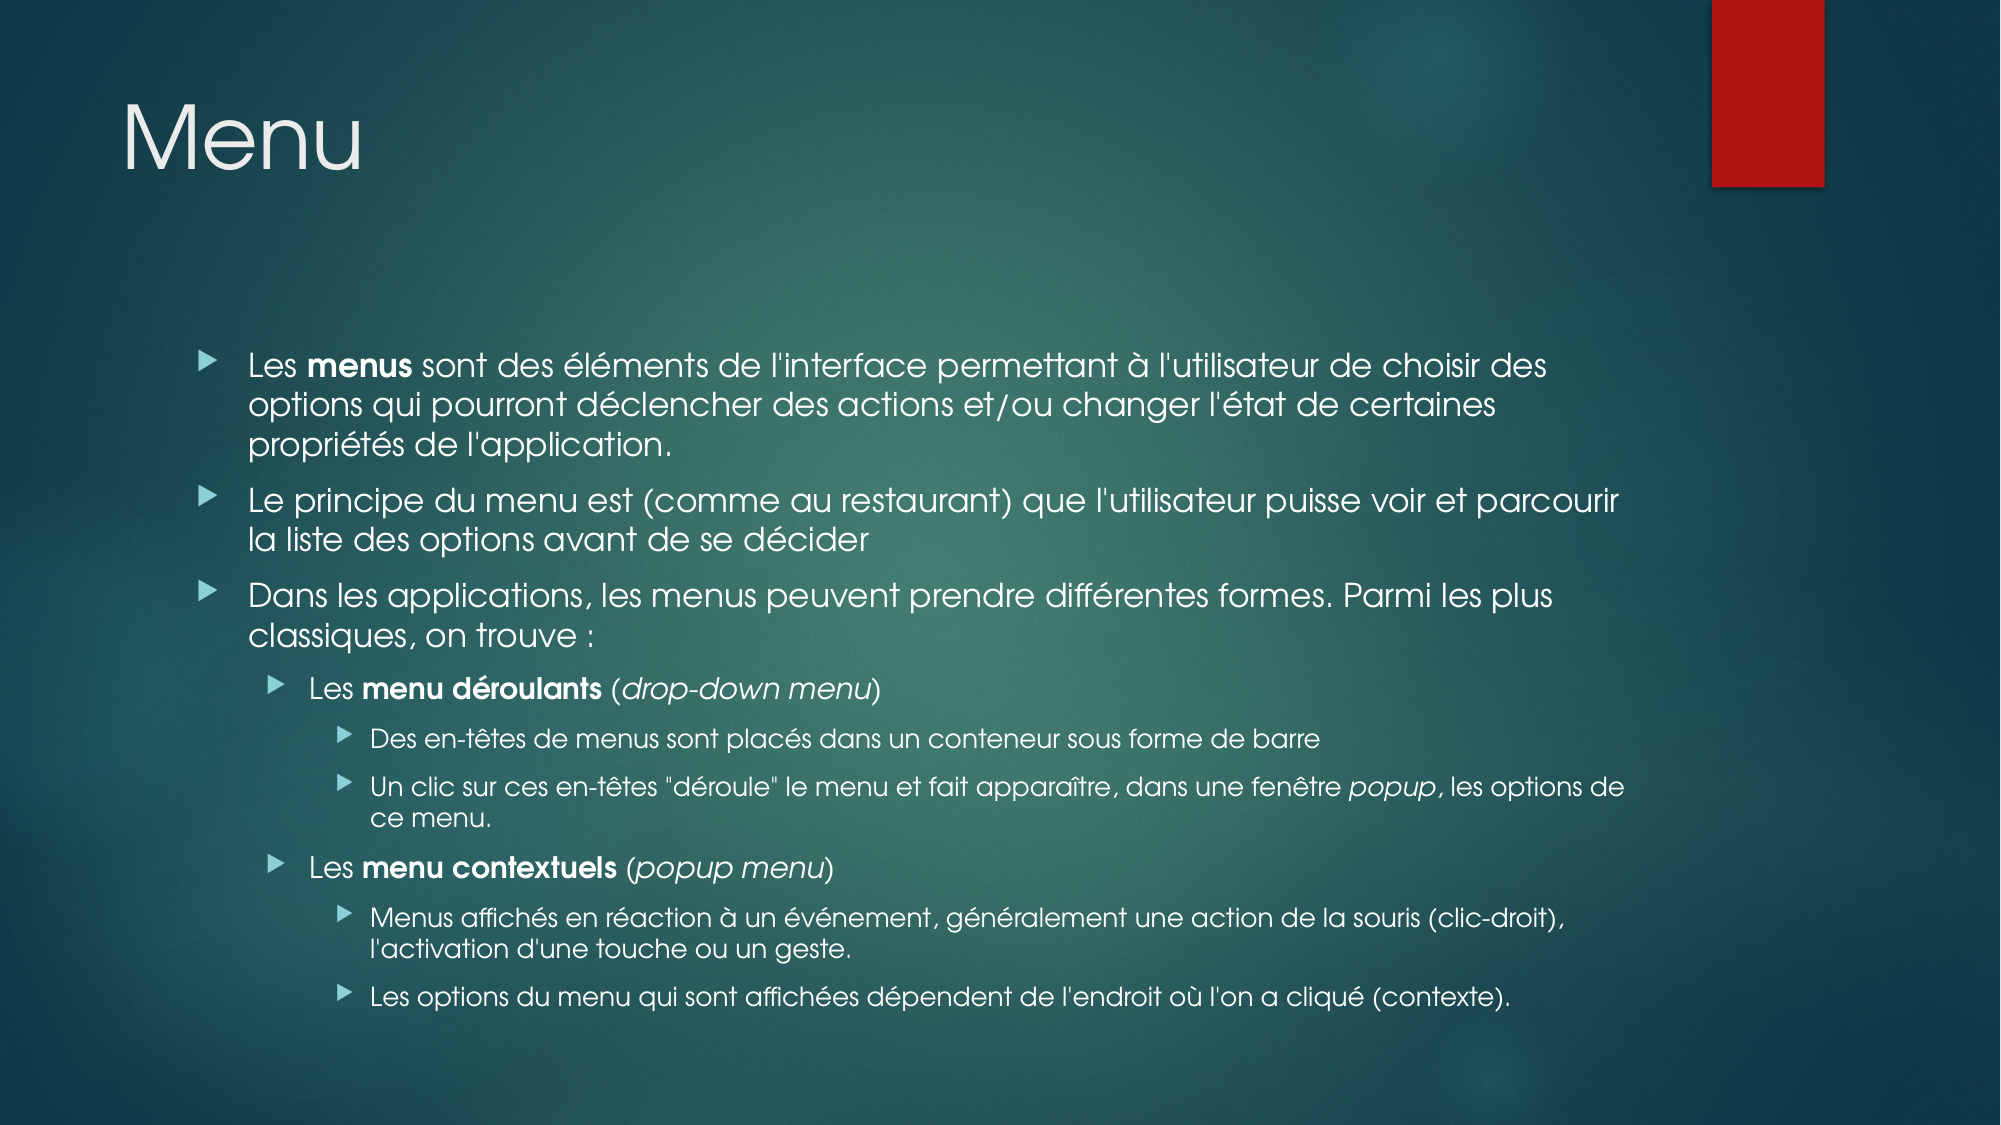

# Menu
Les menus sont des éléments de l'interface permettant à l'utilisateur de choisir des options qui pourront déclencher des actions et/ou changer l'état de certaines propriétés de l'application.
Le principe du menu est (comme au restaurant) que l'utilisateur puisse voir et parcourir la liste des options avant de se décider
Dans les applications, les menus peuvent prendre différentes formes. Parmi les plus classiques, on trouve :
Les menu déroulants (drop-down menu)
Des en-têtes de menus sont placés dans un conteneur sous forme de barre
Un clic sur ces en-têtes "déroule" le menu et fait apparaître, dans une fenêtre popup, les options de ce menu.
Les menu contextuels (popup menu)
Menus affichés en réaction à un événement, généralement une action de la souris (clic-droit), l'activation d'une touche ou un geste.
Les options du menu qui sont affichées dépendent de l'endroit où l'on a cliqué (contexte).